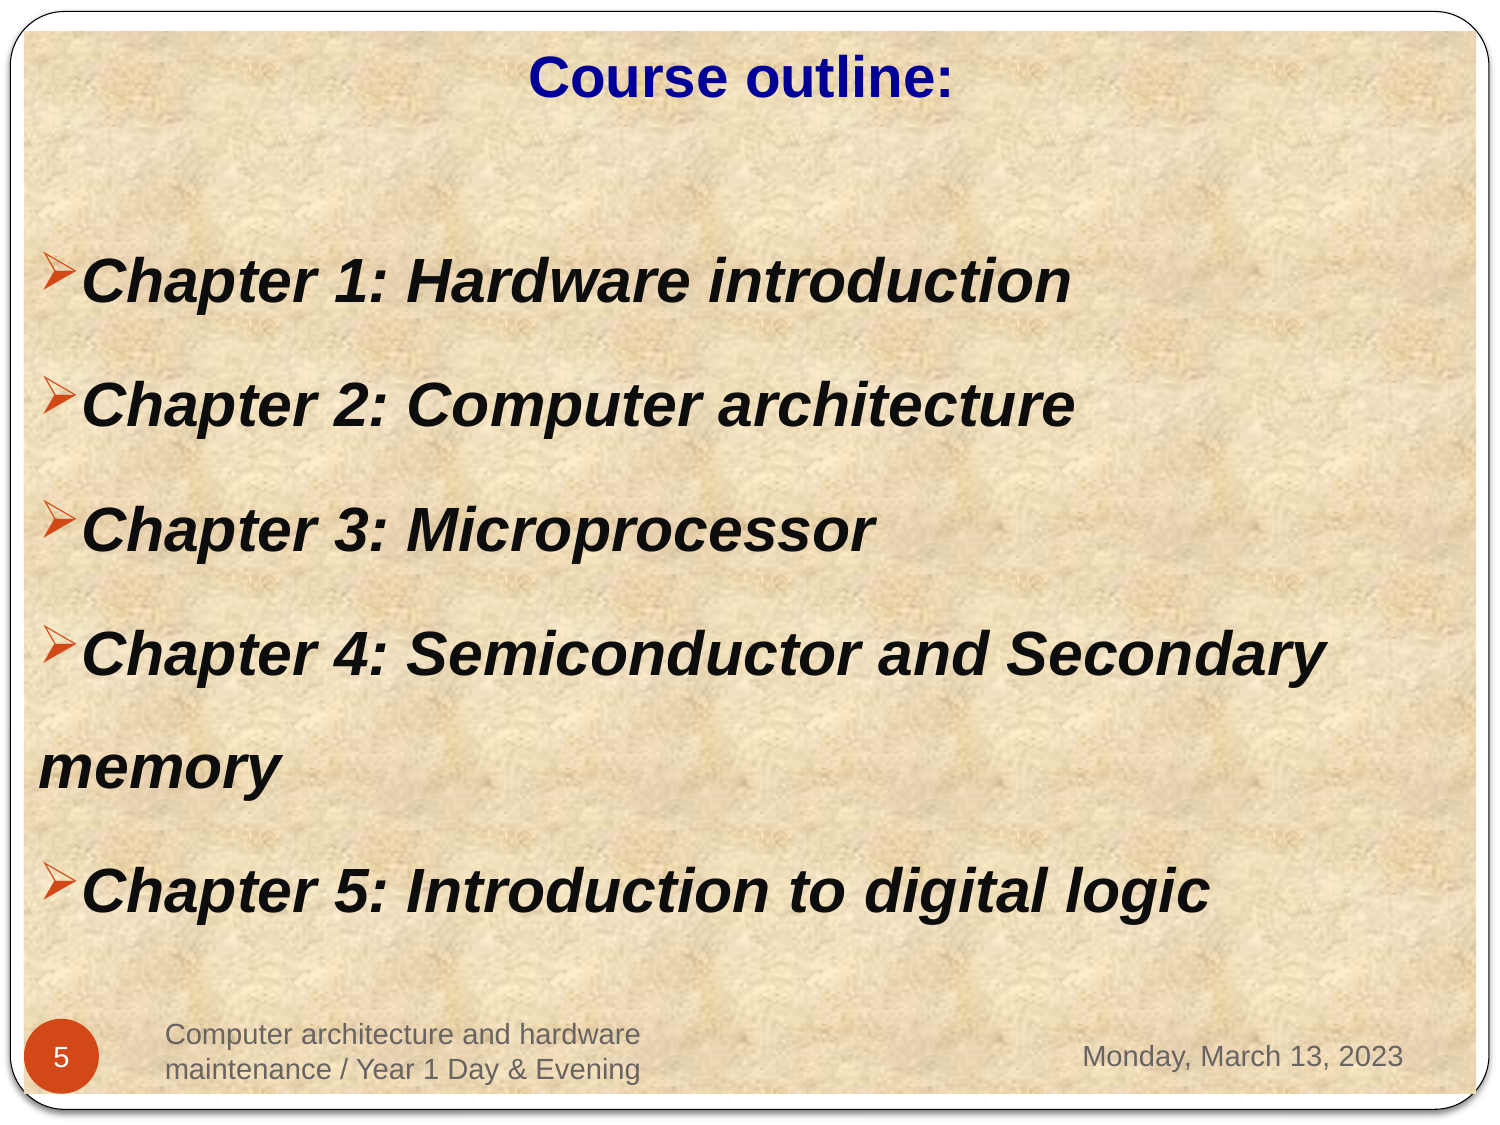

Course outline:

Chapter 1: Hardware introduction
Chapter 2: Computer architecture
Chapter 3: Microprocessor
Chapter 4: Semiconductor and Secondary memory
Chapter 5: Introduction to digital logic
Computer architecture and hardware maintenance / Year 1 Day & Evening
Monday, March 13, 2023
5